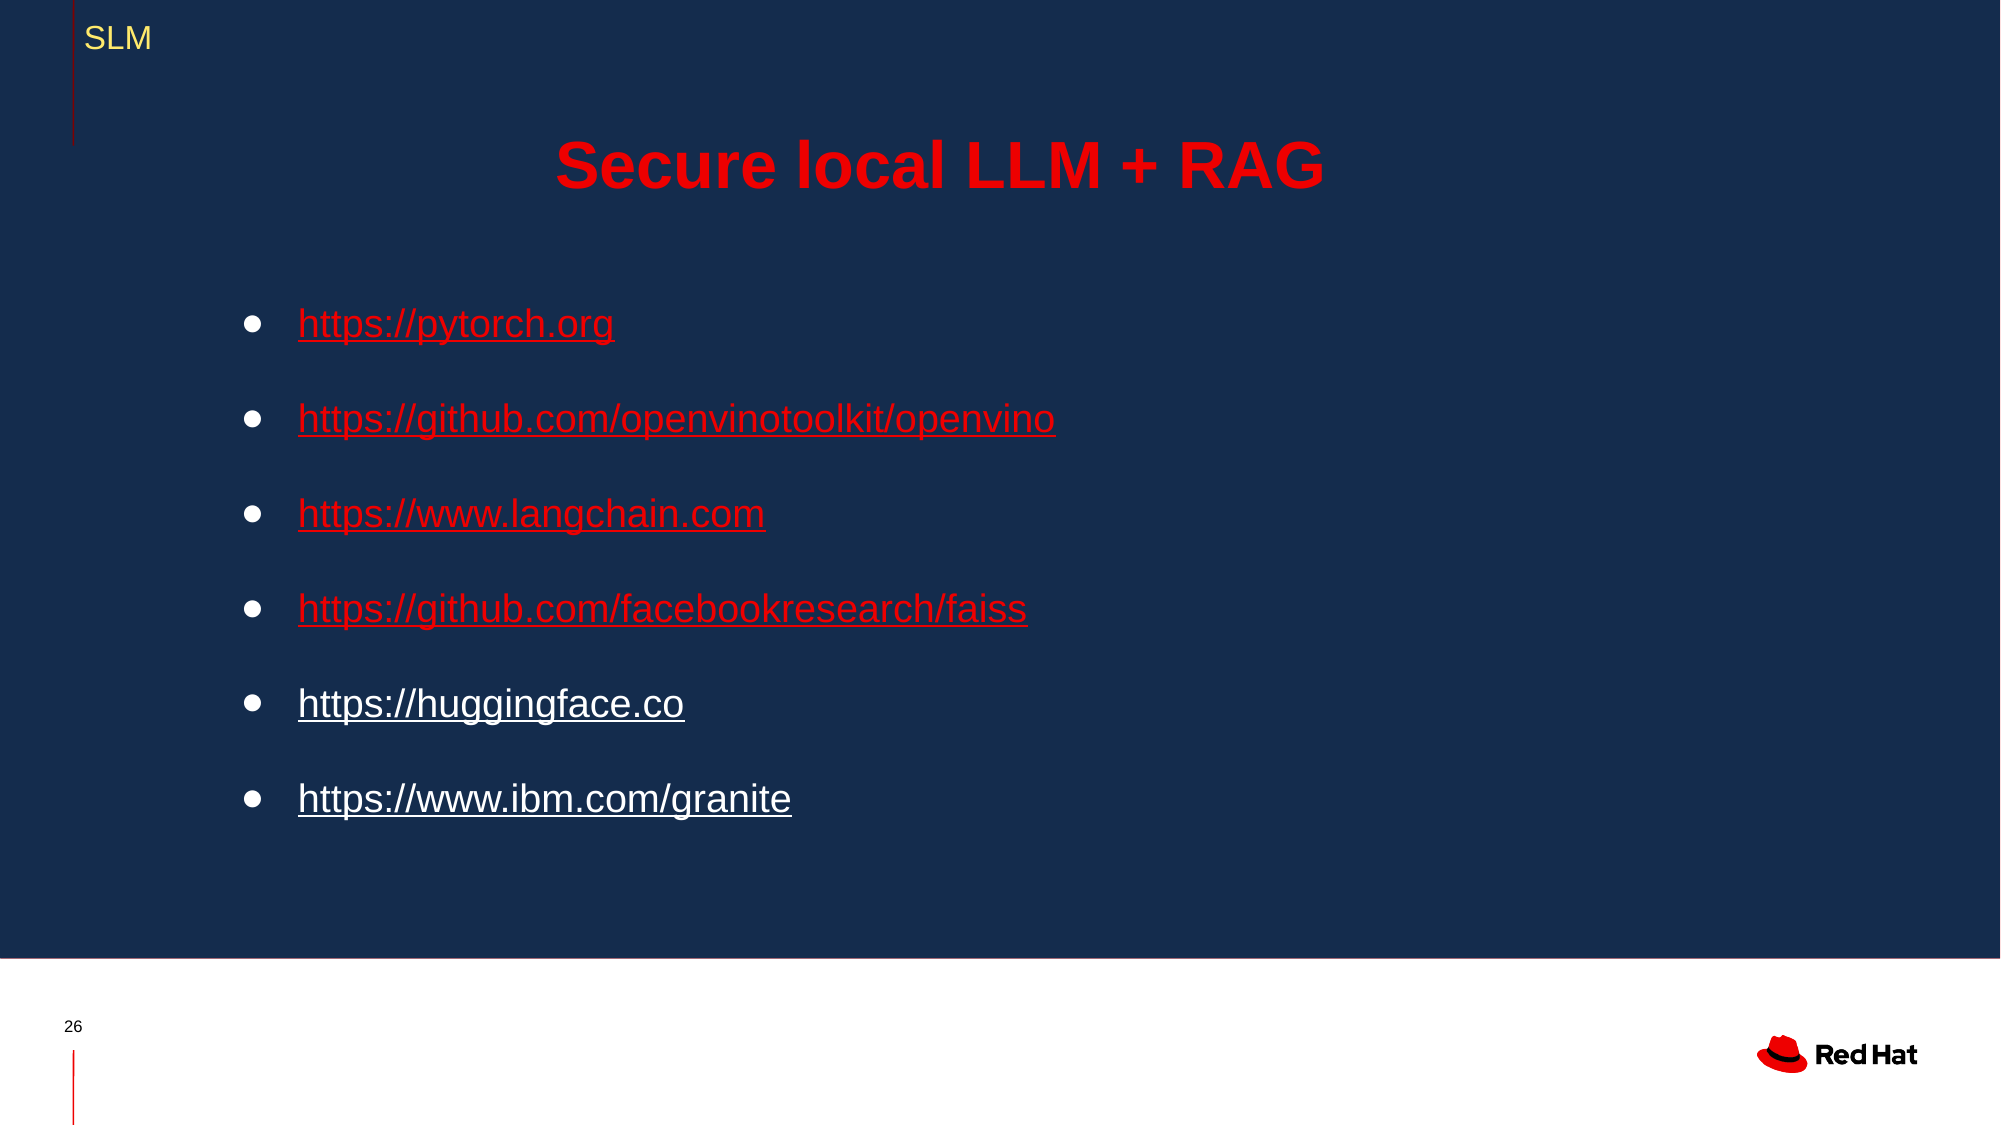

# SLM
Secure local LLM + RAG

https://pytorch.org
https://github.com/openvinotoolkit/openvino
https://www.langchain.com
https://github.com/facebookresearch/faiss
https://huggingface.co
https://www.ibm.com/granite

26